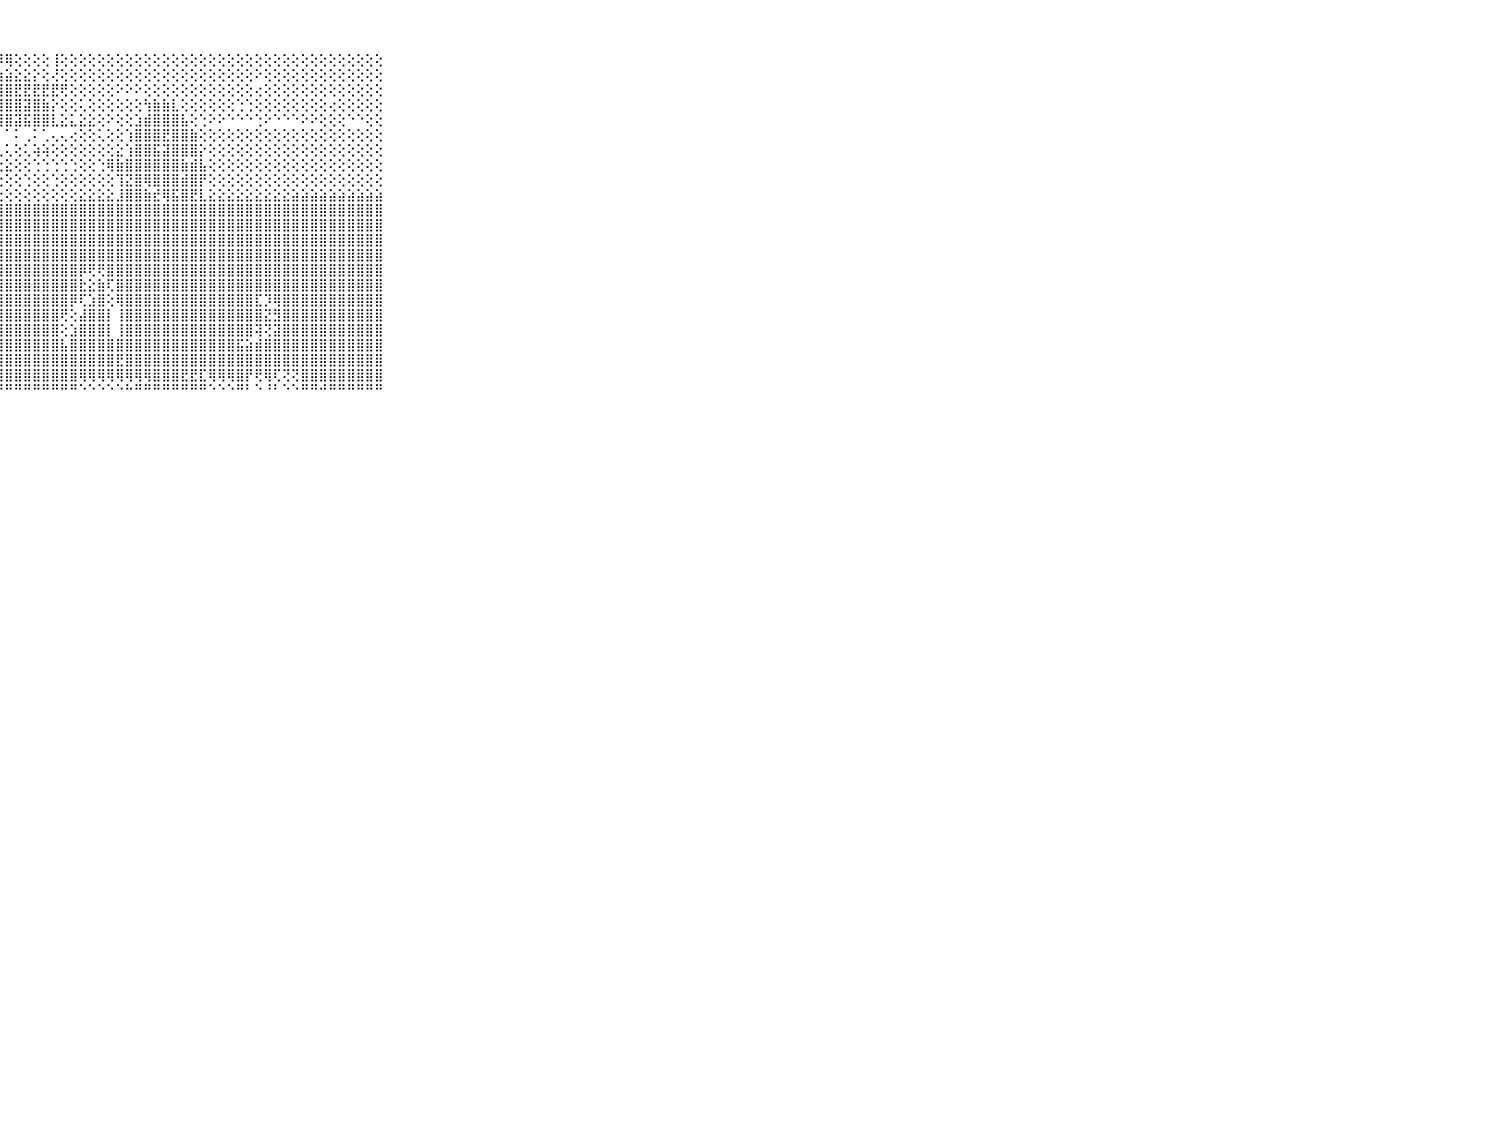

⠀⠀⠀⠀⠀⠀⠀⠀⠀⠀⠀⣾⣿⣿⣿⣿⣿⣿⣿⣿⣿⣿⣿⣿⣿⣿⡿⡿⢿⢕⢕⢕⢕⢸⢕⢕⢕⢕⢕⢕⢕⢕⢕⢕⢕⢕⢕⢕⢕⢕⢕⢕⢕⢕⢕⢕⢕⢕⢕⢕⢕⢕⢕⢕⢕⢕⢕⢕⢕⠀⠀⠀⠀⠀⠀⠀⠀⠀⠀⠀⠀
⠀⠀⠀⠀⠀⠀⠀⠀⠀⠀⠀⢿⣿⣿⣿⣿⣿⣿⣿⣿⣿⣿⡿⢯⣼⣵⣵⣵⣵⣕⣕⡕⢕⢜⢕⢕⢕⢕⢕⢕⢕⢕⢕⢕⢕⢕⢕⢕⢕⢕⢕⢕⢕⢕⢕⠕⢕⢕⢕⢕⢕⢕⢕⢕⢕⢕⢕⢕⢕⠀⠀⠀⠀⠀⠀⠀⠀⠀⠀⠀⠀
⠀⠀⠀⠀⠀⠀⠀⠀⠀⠀⠀⣾⣷⢷⢷⢷⢷⢷⢇⢝⢝⢕⢕⢜⣿⣿⣿⣿⣿⣟⣟⣟⣟⣟⢟⢕⢕⢕⢕⢕⠕⠕⠕⢕⢕⢕⢕⢕⢕⢕⢕⢕⢕⢕⢕⢔⢕⢕⢕⢕⢕⢕⢕⢕⢕⢕⢕⢕⢕⠀⠀⠀⠀⠀⠀⠀⠀⠀⠀⠀⠀
⠀⠀⠀⠀⠀⠀⠀⠀⠀⠀⠀⣿⣿⡿⣟⣟⣟⢇⢕⢕⢕⢕⢸⣿⣿⣿⣿⣿⣿⣿⣽⣿⣷⡕⢕⢕⢅⢕⢕⢕⢕⢕⢕⢳⣷⣷⣇⢕⢕⢕⢕⢕⢕⢑⢑⢕⢕⢕⢕⢕⢕⢕⢕⢔⢕⢕⢕⢕⢕⠀⠀⠀⠀⠀⠀⠀⠀⠀⠀⠀⠀
⠀⠀⠀⠀⠀⠀⠀⠀⠀⠀⠀⠛⠛⠗⢗⠲⠶⠶⠶⠦⠴⠴⠼⠿⠿⢿⢿⢿⣿⣽⣯⣿⣿⣇⣕⣅⣕⣕⢕⠕⢕⢕⣱⣾⣿⣿⣿⣧⢕⢑⠕⠕⠑⠑⠑⢑⠕⠑⠑⠑⠕⠕⢕⢕⢕⠑⠑⢕⢕⠀⠀⠀⠀⠀⠀⠀⠀⠀⠀⠀⠀
⠀⠀⠀⠀⠀⠀⠀⠀⠀⠀⠀⠀⢀⢀⠄⠄⠀⠀⢀⢑⠐⠁⠁⠀⢑⠁⠀⠁⠁⠅⢀⠅⢁⢄⢄⢔⢕⢕⢅⢕⢕⢱⣿⣿⣿⣟⣿⣿⣷⢕⢕⢕⢕⢕⢕⢕⢕⢕⢕⢕⢕⢕⢕⢕⢕⢕⢕⢕⢕⠀⠀⠀⠀⠀⠀⠀⠀⠀⠀⠀⠀
⠀⠀⠀⠀⠀⠀⠀⠀⠀⠀⠀⠄⢄⢔⢄⢄⢕⢄⢅⢅⢅⢅⢕⢅⢕⢅⢅⢅⢅⢕⢅⢵⢵⢕⢕⢕⢕⢕⢕⢕⣕⢱⣿⣿⣯⣽⣿⣿⣿⡕⢕⢕⢕⢕⢕⢕⢕⢕⢕⢕⢕⢕⢕⢕⢕⢕⢕⢕⢕⠀⠀⠀⠀⠀⠀⠀⠀⠀⠀⠀⠀
⠀⠀⠀⠀⠀⠀⠀⠀⠀⠀⠀⢑⣑⣑⣕⣑⣕⣕⢕⢕⢕⢕⢕⢑⢑⣕⣕⣕⣕⢕⢕⢑⢑⢑⢑⢑⢕⢕⢑⢿⣷⣿⣿⣿⣿⣿⣿⣷⣾⣧⢕⢕⢕⢕⢕⢕⢕⢕⢕⢕⢕⢕⢕⢕⢕⢕⢕⢕⢕⠀⠀⠀⠀⠀⠀⠀⠀⠀⠀⠀⠀
⠀⠀⠀⠀⠀⠀⠀⠀⠀⠀⠀⠘⠝⠝⠝⠝⢝⢝⢝⢕⢕⢕⢕⢕⢕⢘⢕⢕⢕⢕⢑⢕⢕⢑⢕⢕⢕⢕⢕⢕⢹⣝⣿⢿⣿⣿⣿⣾⣿⡟⢕⢕⢕⢕⢕⢕⢕⢕⢕⢕⢕⢕⢕⢕⢕⢕⢕⢕⢕⠀⠀⠀⠀⠀⠀⠀⠀⠀⠀⠀⠀
⠀⠀⠀⠀⠀⠀⠀⠀⠀⠀⠀⢔⢕⢕⢕⢕⢕⢕⢕⢕⢕⢕⢕⢕⢕⢕⢕⢕⢕⢕⢕⢕⢕⢕⢕⢕⣕⣕⣕⣕⣸⣿⣿⣷⣞⢿⣯⣿⣟⣇⣕⣕⣕⣕⣕⣕⣕⣕⣕⣵⣵⣵⣵⣵⣵⣵⣵⣵⣵⠀⠀⠀⠀⠀⠀⠀⠀⠀⠀⠀⠀
⠀⠀⠀⠀⠀⠀⠀⠀⠀⠀⠀⣷⣿⣿⣿⣿⣿⣿⣿⣿⣿⡿⢿⣿⣿⣿⣿⣿⣿⣿⣿⣿⣿⣿⣿⣿⣿⣿⣿⣿⣿⣿⣿⣿⣿⣿⣿⣿⣿⣿⣿⣿⣿⣿⣿⣿⣿⣿⣿⣿⣿⣿⣿⣿⣿⣿⣿⣿⣿⠀⠀⠀⠀⠀⠀⠀⠀⠀⠀⠀⠀
⠀⠀⠀⠀⠀⠀⠀⠀⠀⠀⠀⣿⣿⣿⣿⣿⣿⣿⣿⣿⣿⡇⢕⣷⣿⣿⣿⣿⣿⣿⣿⣿⣿⣿⣿⣿⣿⣿⣿⣿⣿⣿⣿⣿⣿⣿⣿⣿⣿⣿⣿⣿⣿⣿⣿⣿⣿⣿⣿⣿⣿⣿⣿⣿⣿⣿⣿⣿⣿⠀⠀⠀⠀⠀⠀⠀⠀⠀⠀⠀⠀
⠀⠀⠀⠀⠀⠀⠀⠀⠀⠀⠀⣿⣿⣿⣿⣿⣿⣿⣿⣿⣿⡇⢕⢹⣿⣿⣿⣿⣿⣿⣿⣿⣿⣿⣿⣿⣿⣿⣿⣿⣿⣿⣿⣿⣿⣿⣿⣿⣿⣿⣿⣿⣿⣿⣿⣿⣿⣿⣿⣿⣿⣿⣿⣿⣿⣿⣿⣿⣿⠀⠀⠀⠀⠀⠀⠀⠀⠀⠀⠀⠀
⠀⠀⠀⠀⠀⠀⠀⠀⠀⠀⠀⣿⣿⣿⣿⣿⣿⣿⣿⣿⣿⡇⢕⢱⣿⣿⣿⣿⣿⣿⣿⣿⣿⣿⣿⣿⣿⣿⣿⣿⣿⣿⣿⣿⣿⣿⣿⣿⣿⣿⣿⣿⣿⣿⣿⣿⣿⣿⣿⣿⣿⣿⣿⣿⣿⣿⣿⣿⣿⠀⠀⠀⠀⠀⠀⠀⠀⠀⠀⠀⠀
⠀⠀⠀⠀⠀⠀⠀⠀⠀⠀⠀⣿⣿⣿⣿⣿⣿⣿⣿⣿⣿⡇⢕⣼⣿⣿⣿⣿⣿⣿⣿⣿⣿⣿⣿⣿⡿⢟⢟⣿⣿⣿⣿⣿⣿⣿⣿⣿⣿⣿⣿⣿⣿⣿⣿⣿⣿⣿⣿⣿⣿⣿⣿⣿⣿⣿⣿⣿⣿⠀⠀⠀⠀⠀⠀⠀⠀⠀⠀⠀⠀
⠀⠀⠀⠀⠀⠀⠀⠀⠀⠀⠀⣿⣿⣿⣿⣿⣿⣿⣿⣿⣿⡇⢕⣿⣿⣿⣿⣿⣿⣿⣿⣿⣿⣿⣿⣿⣗⣕⣷⢏⣿⣿⣿⣿⣿⣿⣿⣿⣿⣿⣿⣿⣿⣿⣿⣿⣿⣿⣿⣿⣿⣿⣿⣿⣿⣿⣿⣿⣿⠀⠀⠀⠀⠀⠀⠀⠀⠀⠀⠀⠀
⠀⠀⠀⠀⠀⠀⠀⠀⠀⠀⠀⣿⣿⣿⣿⣿⣿⣿⣿⣿⣿⡿⢕⣿⣿⣿⣿⣿⣿⣿⣿⣿⣿⣿⣿⡿⢏⣱⣿⢕⢿⣿⣿⣿⣿⣿⣿⣿⣿⣿⣿⣿⣿⣿⣿⣏⡹⢿⣿⣿⣿⣿⣿⣿⣿⣿⣿⣿⣿⠀⠀⠀⠀⠀⠀⠀⠀⠀⠀⠀⠀
⠀⠀⠀⠀⠀⠀⠀⠀⠀⠀⠀⣿⣿⣿⣿⣿⣿⣿⣿⣿⣿⡇⢕⢝⣿⣿⣿⣿⣿⣿⣿⣿⣿⣿⢟⢕⣼⣿⣿⡇⢸⣿⣿⣿⣿⣿⣿⣿⣿⣿⣿⣿⣿⣿⣿⣿⣝⣻⣿⣿⣿⣿⣿⣿⣿⣿⣿⣿⣿⠀⠀⠀⠀⠀⠀⠀⠀⠀⠀⠀⠀
⠀⠀⠀⠀⠀⠀⠀⠀⠀⠀⠀⣿⣿⣿⣿⣿⣿⣿⣿⣿⣿⡇⢕⢕⣿⣿⣿⣿⣿⣿⣿⣿⣿⣿⢕⣱⣿⣿⣿⡇⢸⣿⣿⣿⣿⣿⣿⣿⣿⣿⣿⣿⣿⣿⣿⢽⢝⣽⣿⣿⣿⣿⣿⣿⣿⣿⣿⣿⣿⠀⠀⠀⠀⠀⠀⠀⠀⠀⠀⠀⠀
⠀⠀⠀⠀⠀⠀⠀⠀⠀⠀⠀⣿⣿⣿⣿⣿⣿⣿⣿⣿⣿⣷⣷⣷⣿⣿⣿⣿⣿⣿⣿⣿⣿⣿⣧⣿⣿⣿⣿⣿⣿⣿⣿⣿⣿⣿⣿⣿⣿⣿⣿⣿⣿⣯⣵⣾⣿⣿⣿⣿⣿⣿⣿⣿⣿⣿⣿⣿⣿⠀⠀⠀⠀⠀⠀⠀⠀⠀⠀⠀⠀
⠀⠀⠀⠀⠀⠀⠀⠀⠀⠀⠀⣿⣿⣿⣿⣿⣿⣿⣿⣿⣿⣿⣿⣿⣿⣿⣿⣿⣿⣿⣿⣿⣿⣿⣿⣿⣿⣿⣿⣿⣟⣿⣿⣿⣿⣿⣿⣿⣿⣿⣿⣿⣿⣿⣿⣿⣿⣿⣿⣿⣿⣿⣿⣿⣿⣿⣿⣿⣿⠀⠀⠀⠀⠀⠀⠀⠀⠀⠀⠀⠀
⠀⠀⠀⠀⠀⠀⠀⠀⠀⠀⠀⣿⣿⣿⣿⣿⣿⣿⣿⣿⣿⣿⣿⣿⣿⣿⣿⣿⣿⣿⣿⣿⣿⣿⣿⣿⢿⢿⢿⢿⢿⢿⢿⢿⣿⣿⣿⣟⣟⣏⢿⢿⢿⣿⡟⢟⢿⢏⢝⢝⣿⣿⣿⣿⣿⣿⣿⣿⣿⠀⠀⠀⠀⠀⠀⠀⠀⠀⠀⠀⠀
⠀⠀⠀⠀⠀⠀⠀⠀⠀⠀⠀⠛⠛⠛⠛⠛⠛⠛⠛⠛⠛⠛⠛⠛⠛⠛⠛⠛⠛⠛⠛⠛⠛⠛⠛⠛⠑⠑⠑⠑⠑⠓⠛⠛⠛⠛⠛⠛⠛⠛⠑⠑⠑⠛⠃⠑⠘⠃⠑⠑⠛⠛⠚⠛⠛⠛⠛⠛⠛⠀⠀⠀⠀⠀⠀⠀⠀⠀⠀⠀⠀